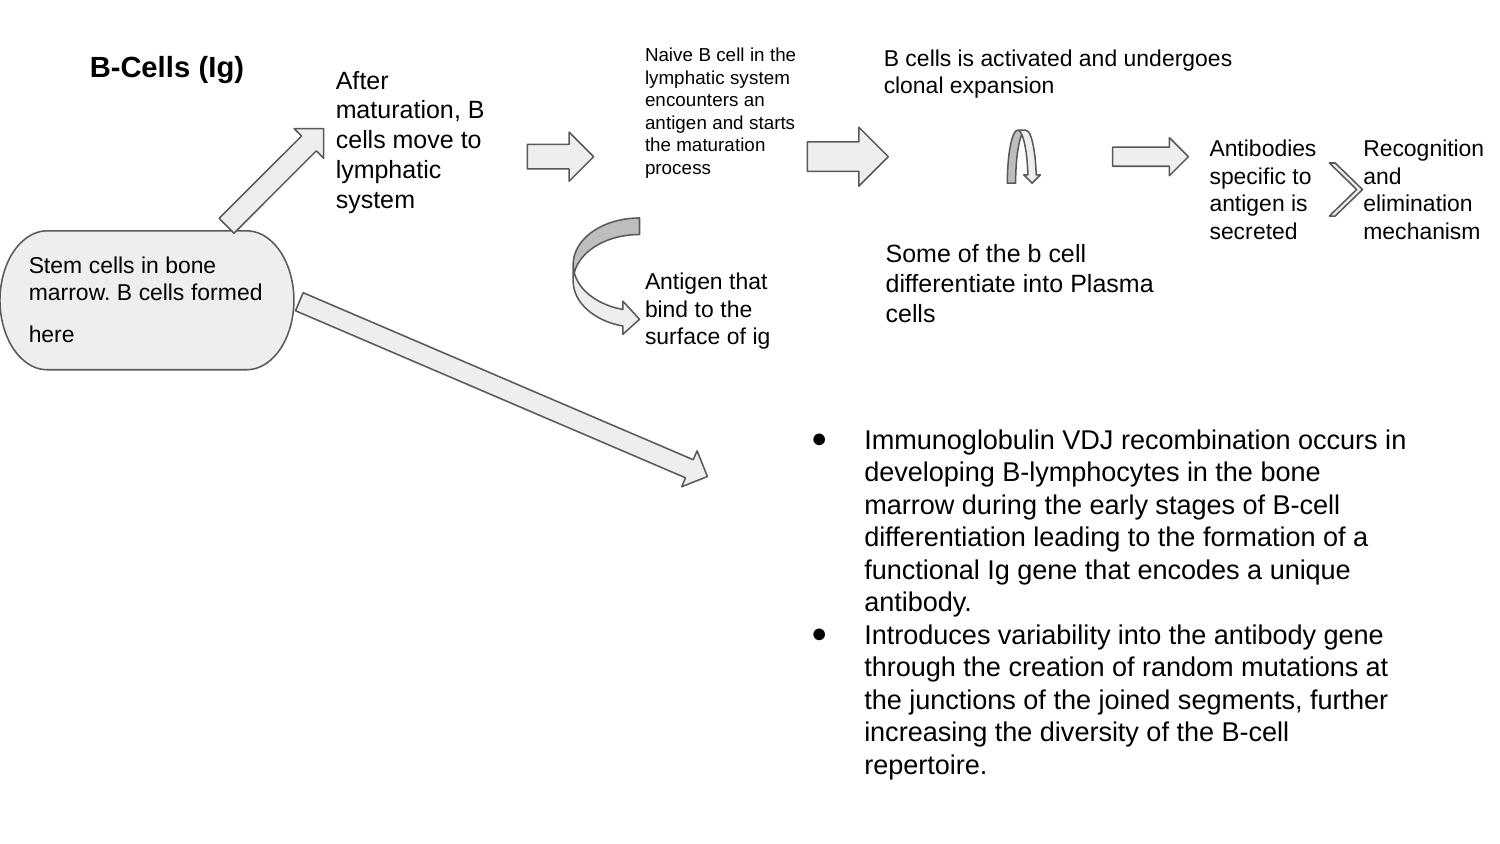

Naive B cell in the lymphatic system encounters an antigen and starts the maturation process
B cells is activated and undergoes clonal expansion
B-Cells (Ig)
After maturation, B cells move to lymphatic system

Antibodies specific to antigen is secreted
Recognition and elimination mechanism

Some of the b cell differentiate into Plasma cells
Stem cells in bone marrow. B cells formed here
Antigen that bind to the surface of ig

Immunoglobulin VDJ recombination occurs in developing B-lymphocytes in the bone marrow during the early stages of B-cell differentiation leading to the formation of a functional Ig gene that encodes a unique antibody.
Introduces variability into the antibody gene through the creation of random mutations at the junctions of the joined segments, further increasing the diversity of the B-cell repertoire.